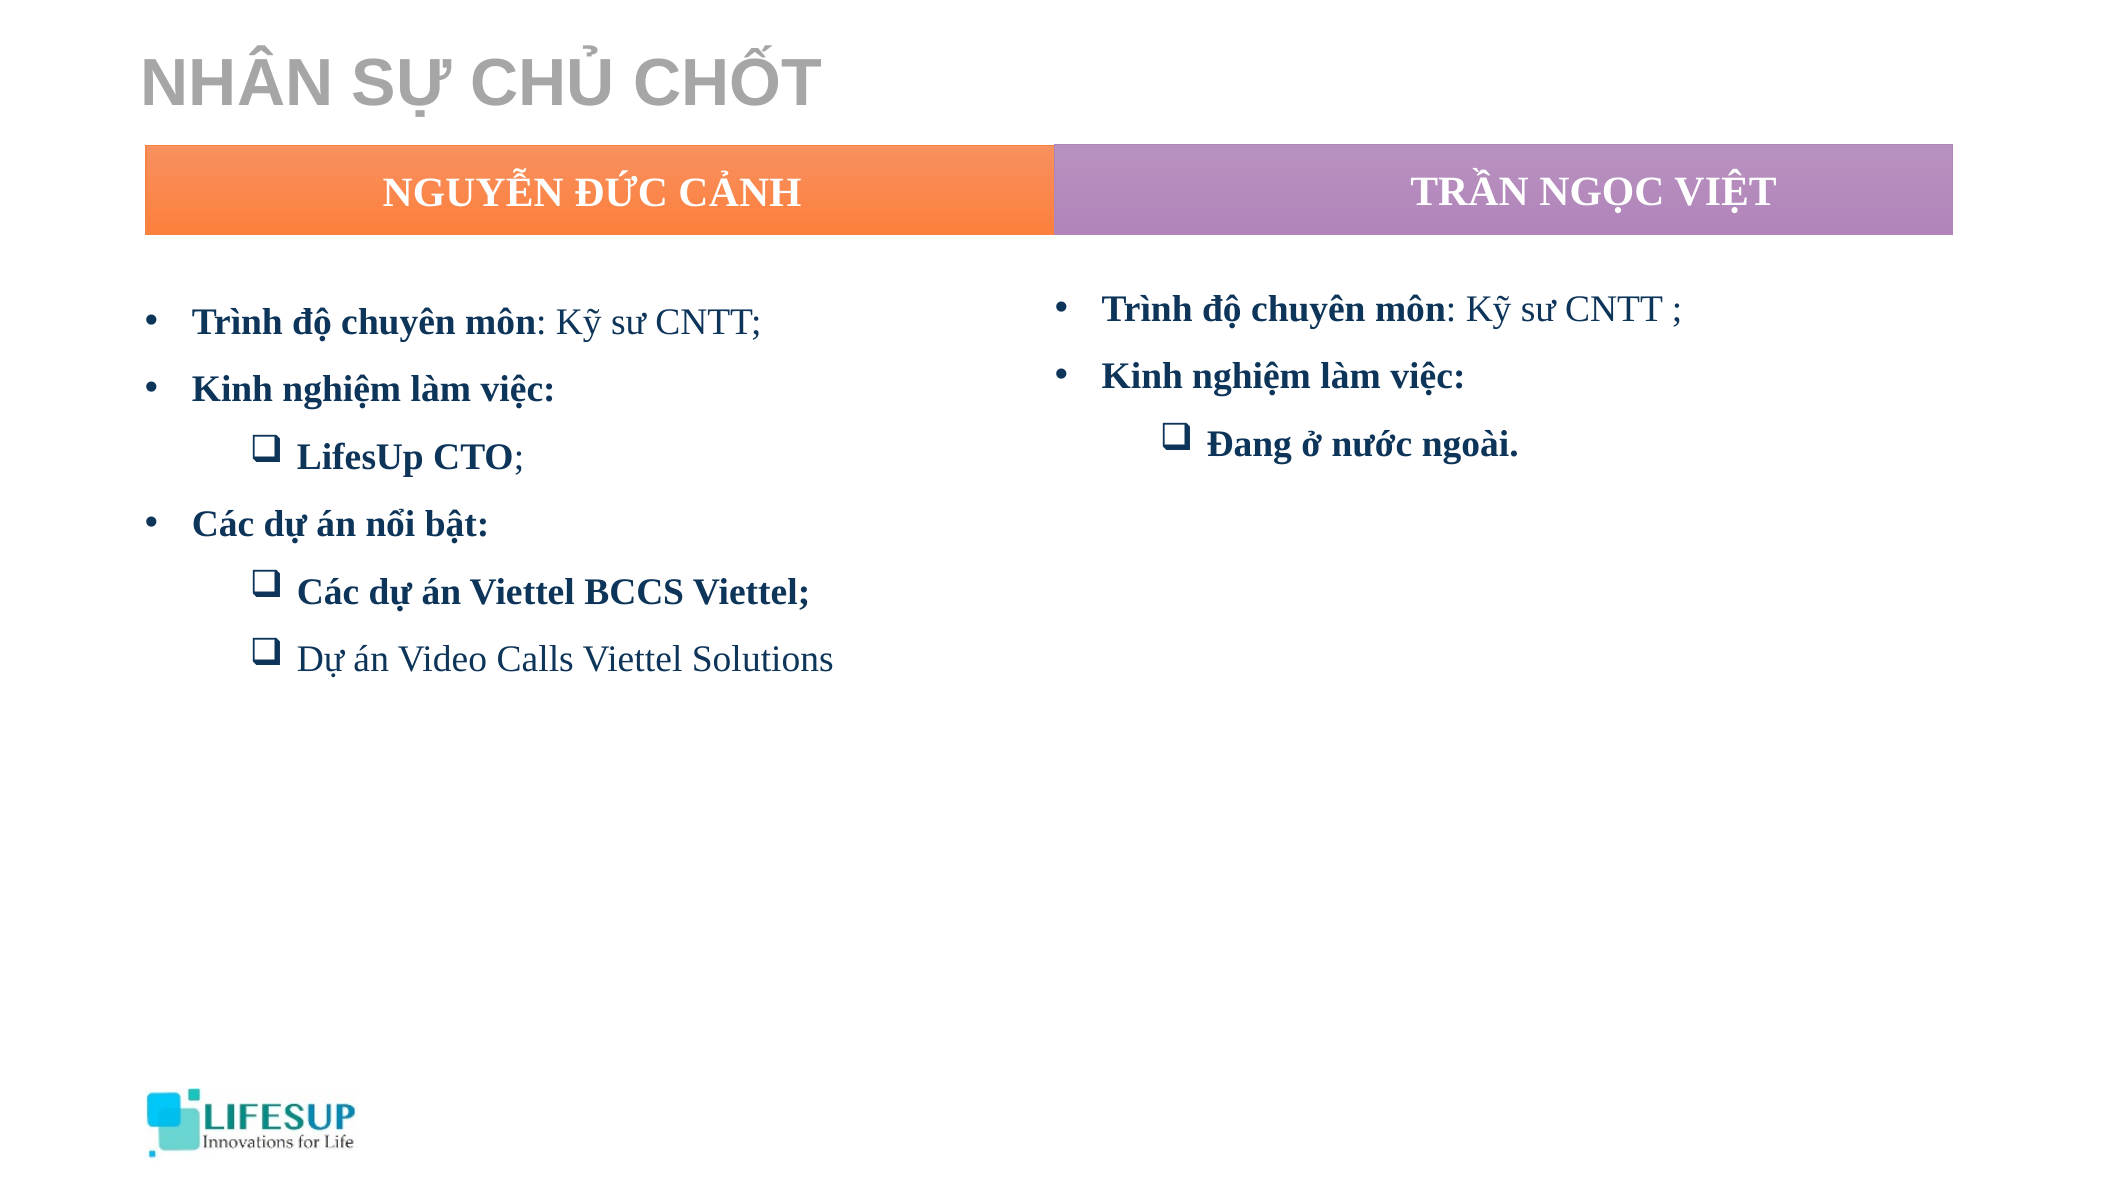

NHÂN SỰ CHỦ CHỐT

TRẦN NGỌC VIỆT
NGUYỄN ĐỨC CẢNH
Trình độ chuyên môn: Kỹ sư CNTT ;
Kinh nghiệm làm việc:
Đang ở nước ngoài.

Trình độ chuyên môn: Kỹ sư CNTT;
Kinh nghiệm làm việc:
LifesUp CTO;
Các dự án nổi bật:
Các dự án Viettel BCCS Viettel;
Dự án Video Calls Viettel Solutions